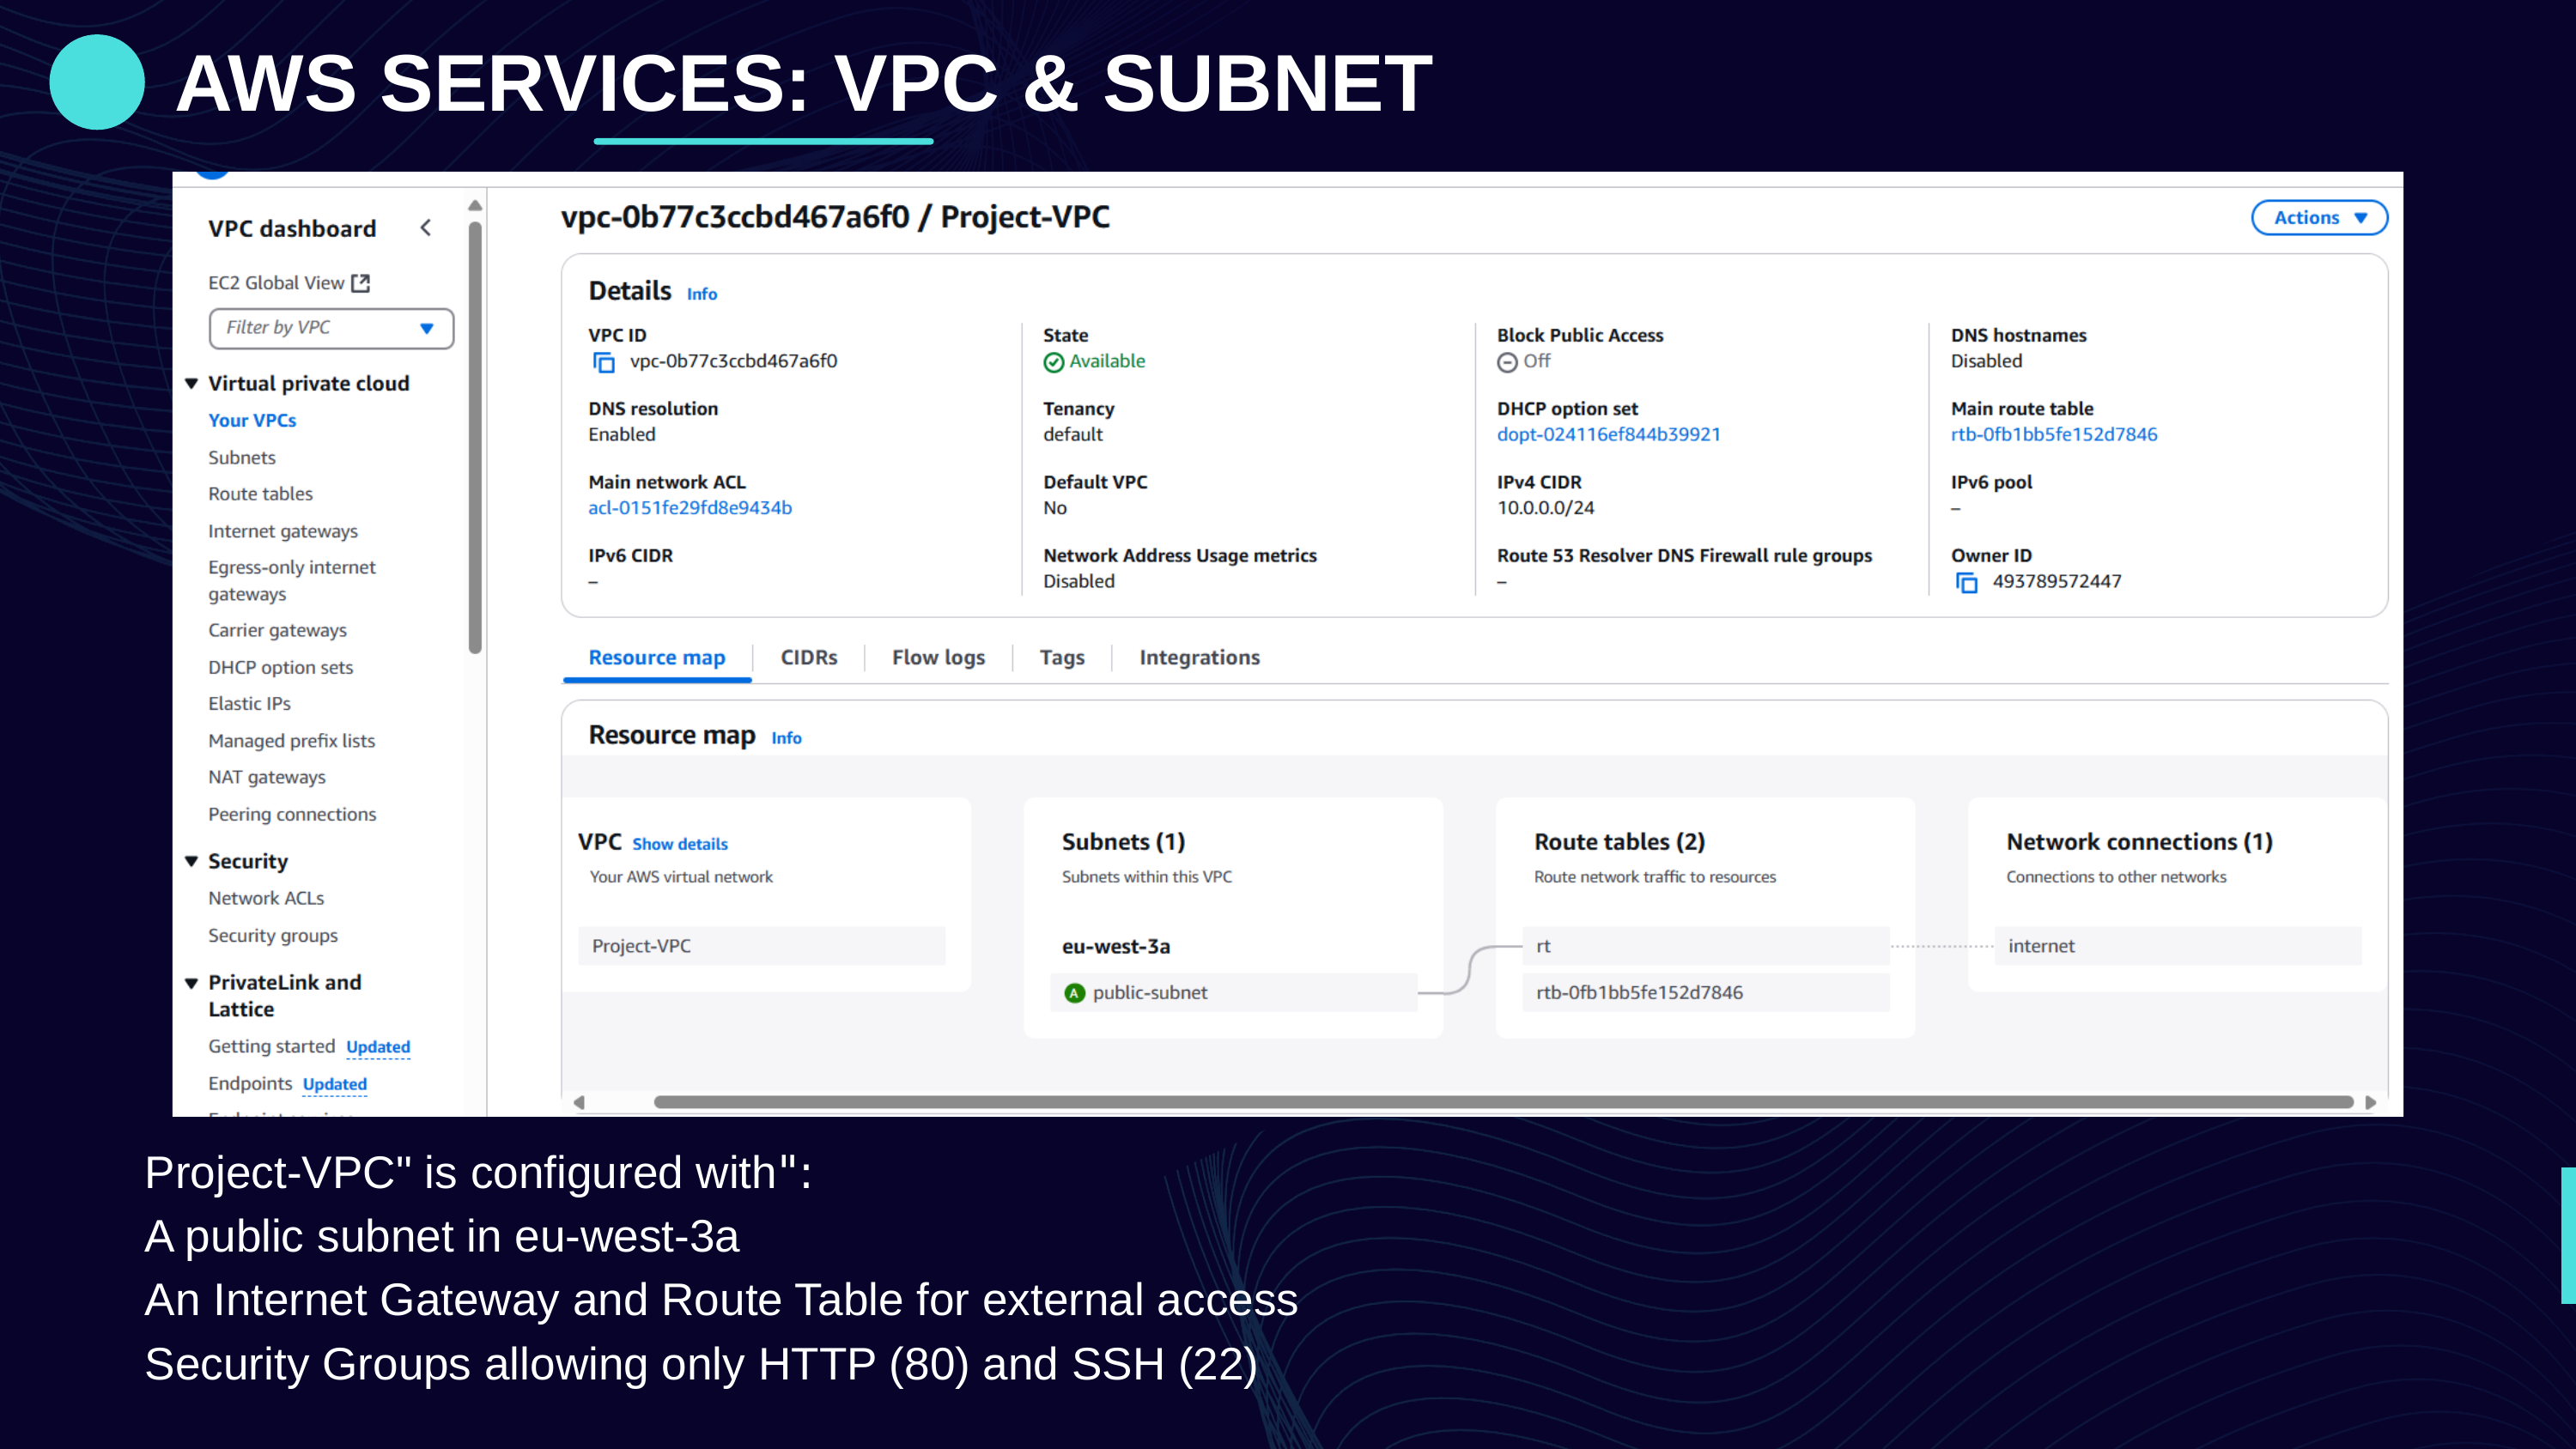

AWS SERVICES: VPC & SUBNET

 :"Project-VPC" is configured with
A public subnet in eu-west-3a
An Internet Gateway and Route Table for external access
Security Groups allowing only HTTP (80) and SSH (22)